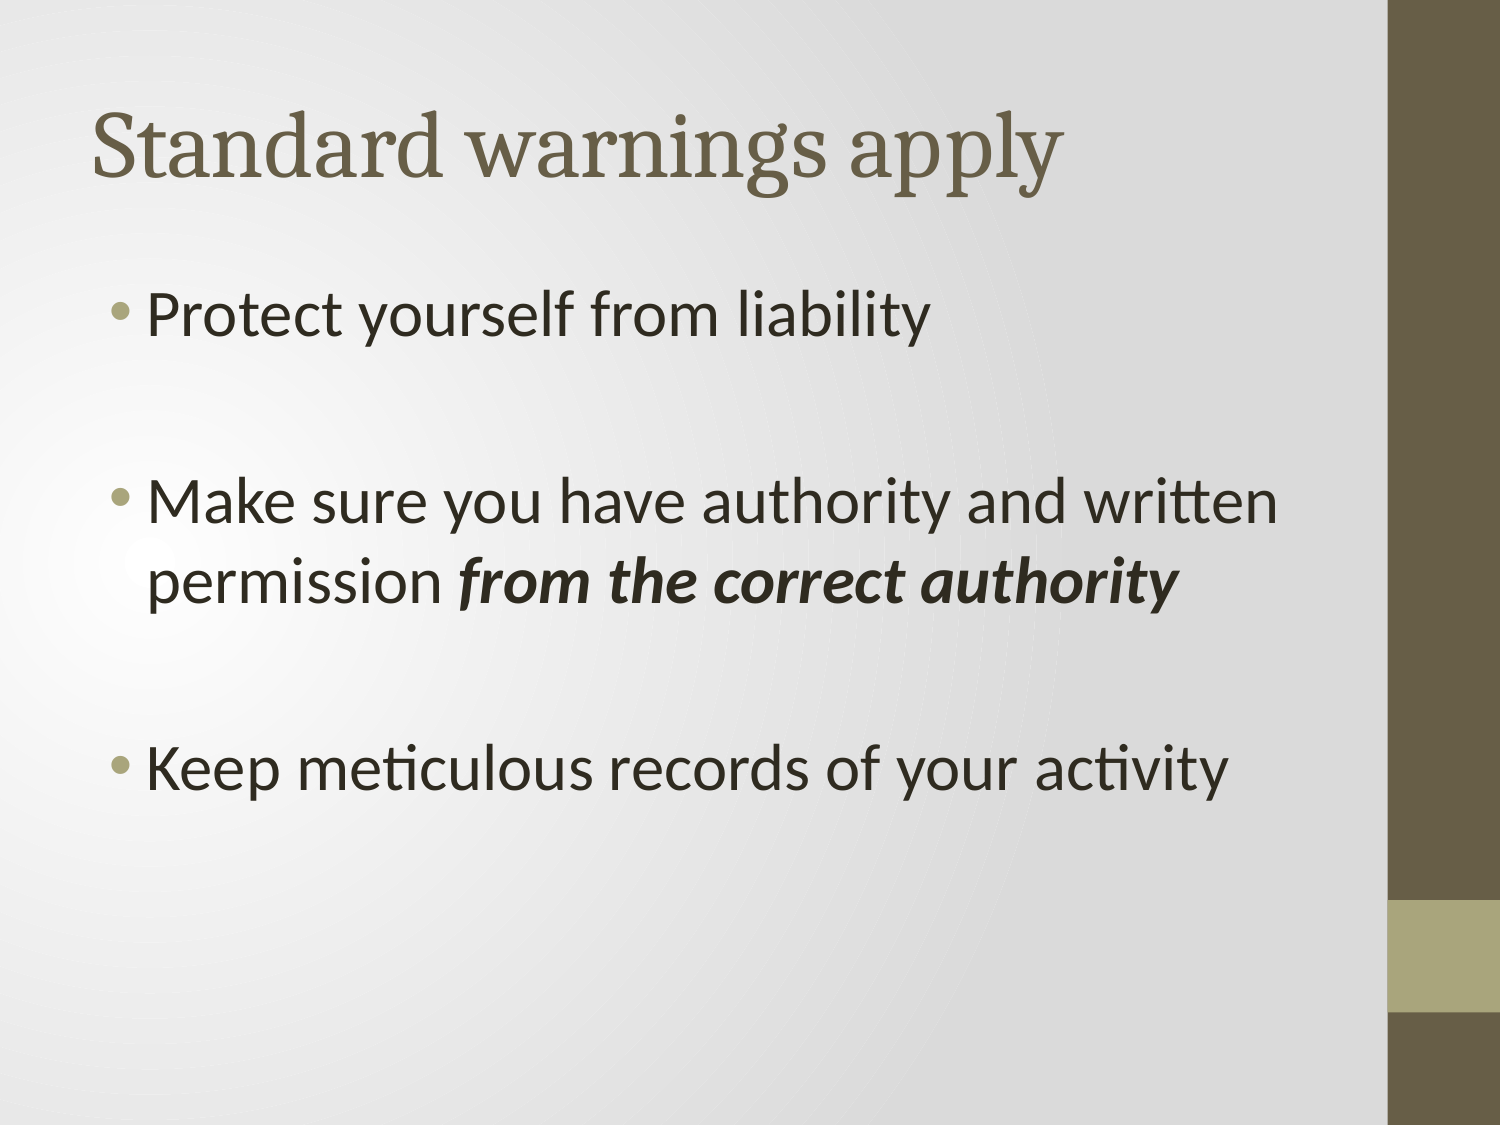

# Standard warnings apply
Protect yourself from liability

Make sure you have authority and written permission from the correct authority

Keep meticulous records of your activity